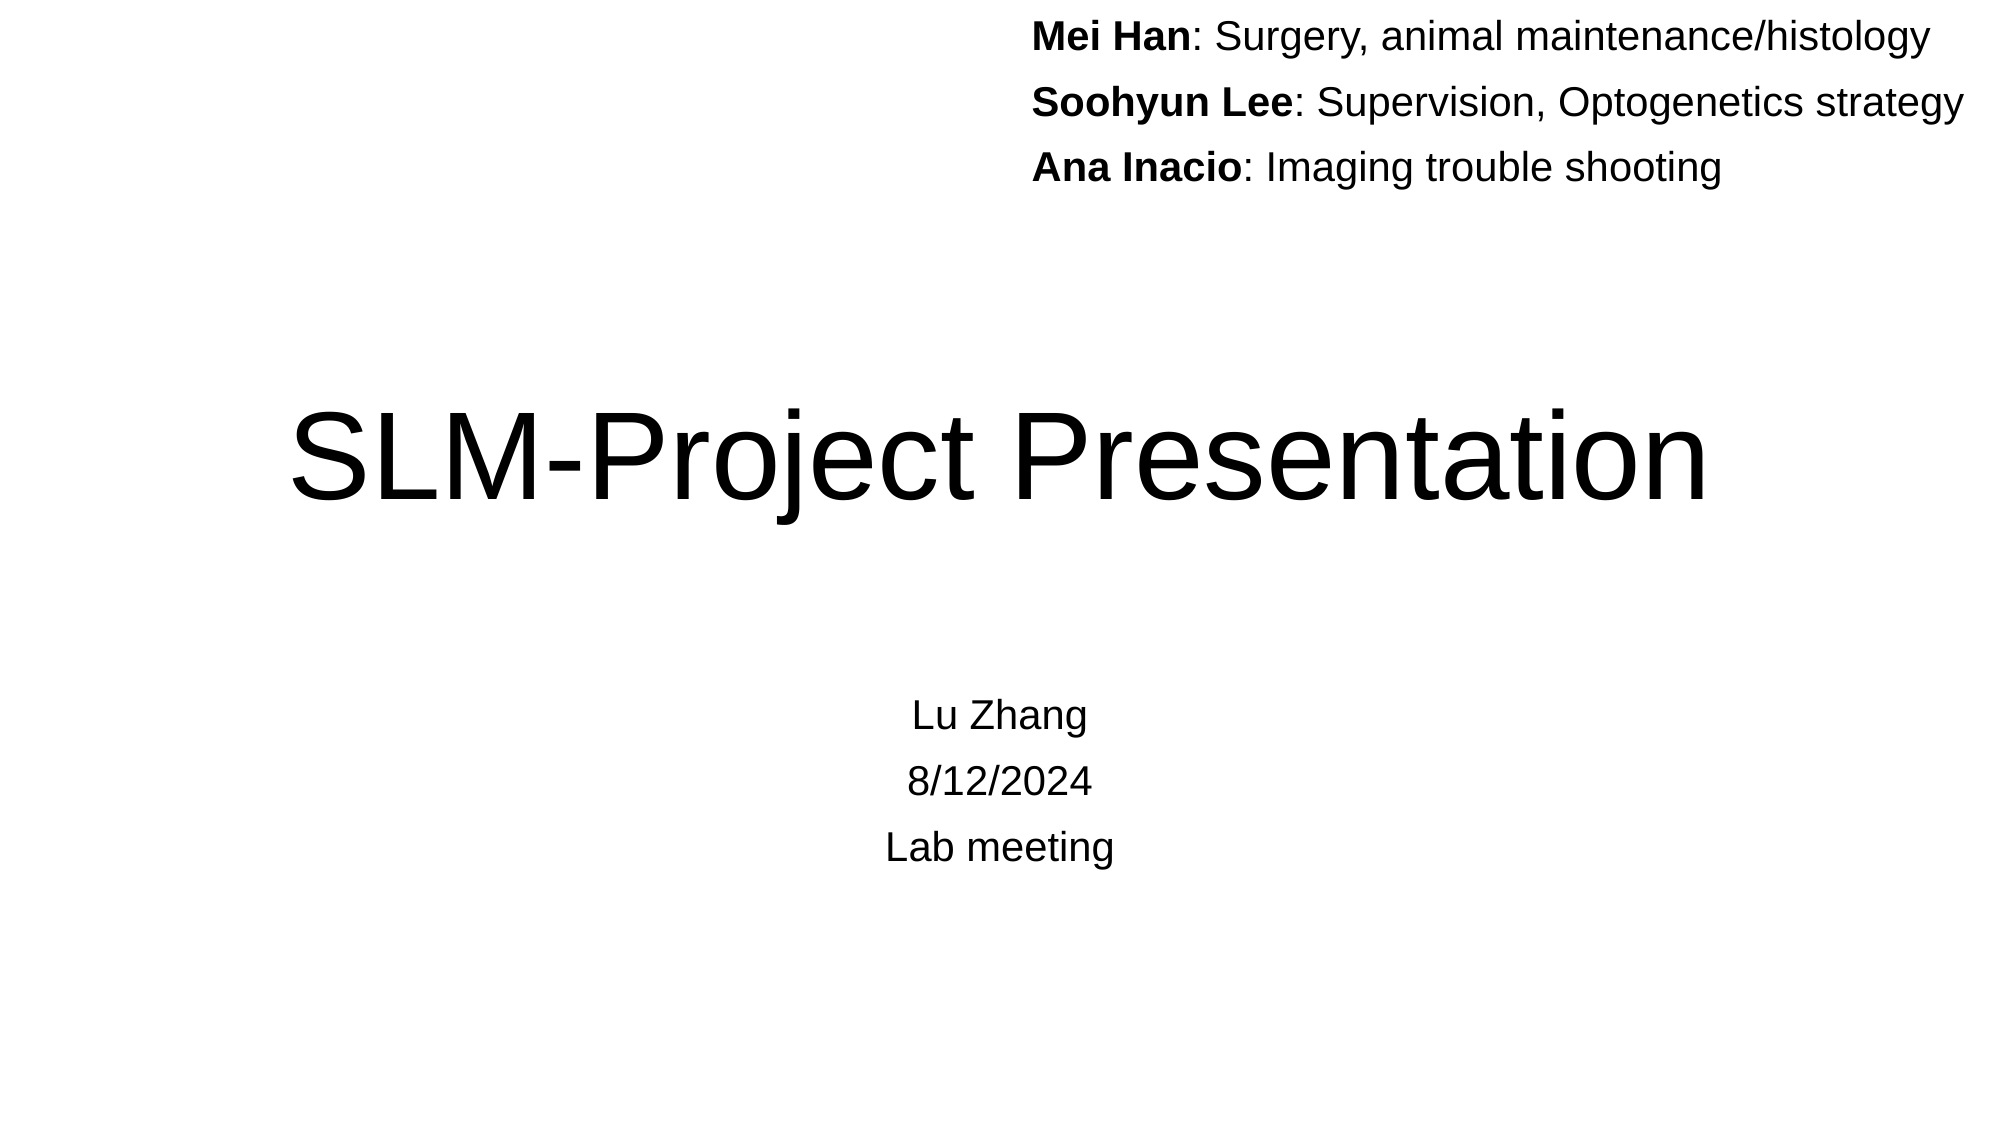

Mei Han: Surgery, animal maintenance/histology
Soohyun Lee: Supervision, Optogenetics strategy
Ana Inacio: Imaging trouble shooting

# SLM-Project Presentation
Lu Zhang
8/12/2024
Lab meeting